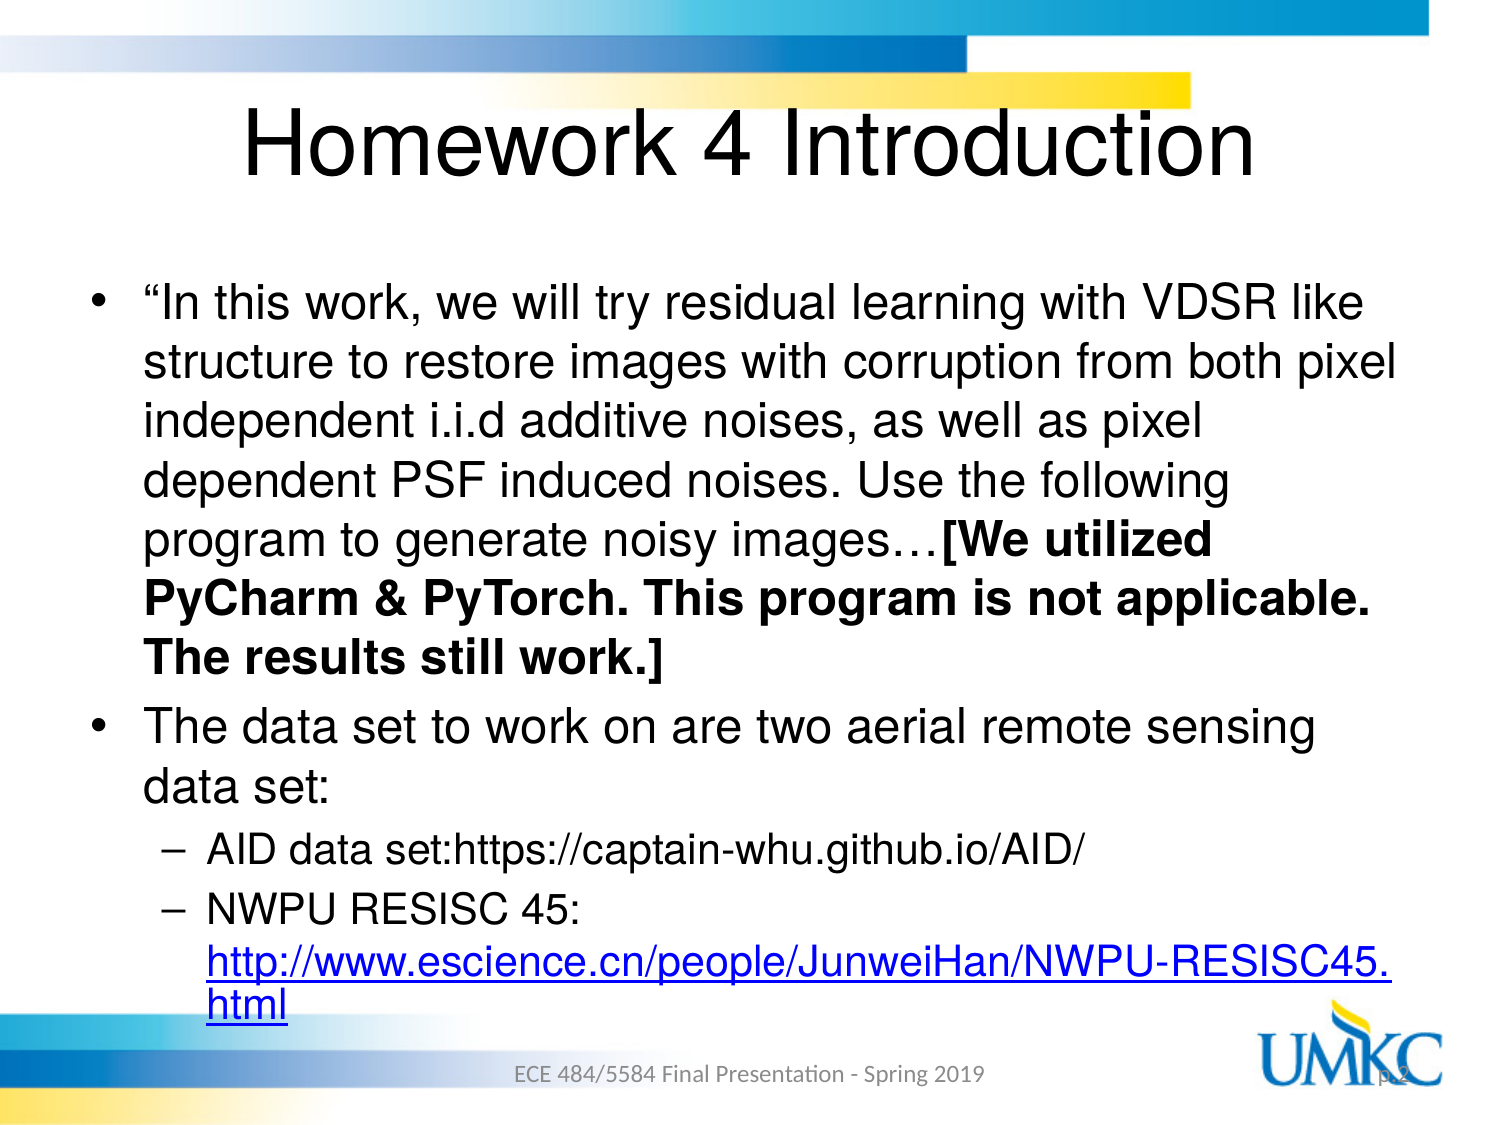

# Homework 4 Introduction
“In this work, we will try residual learning with VDSR like structure to restore images with corruption from both pixel independent i.i.d additive noises, as well as pixel dependent PSF induced noises. Use the following program to generate noisy images…[We utilized PyCharm & PyTorch. This program is not applicable. The results still work.]
The data set to work on are two aerial remote sensing data set:
AID data set:https://captain-whu.github.io/AID/
NWPU RESISC 45: http://www.escience.cn/people/JunweiHan/NWPU-RESISC45.html

ECE 484/5584 Final Presentation - Spring 2019
p.2